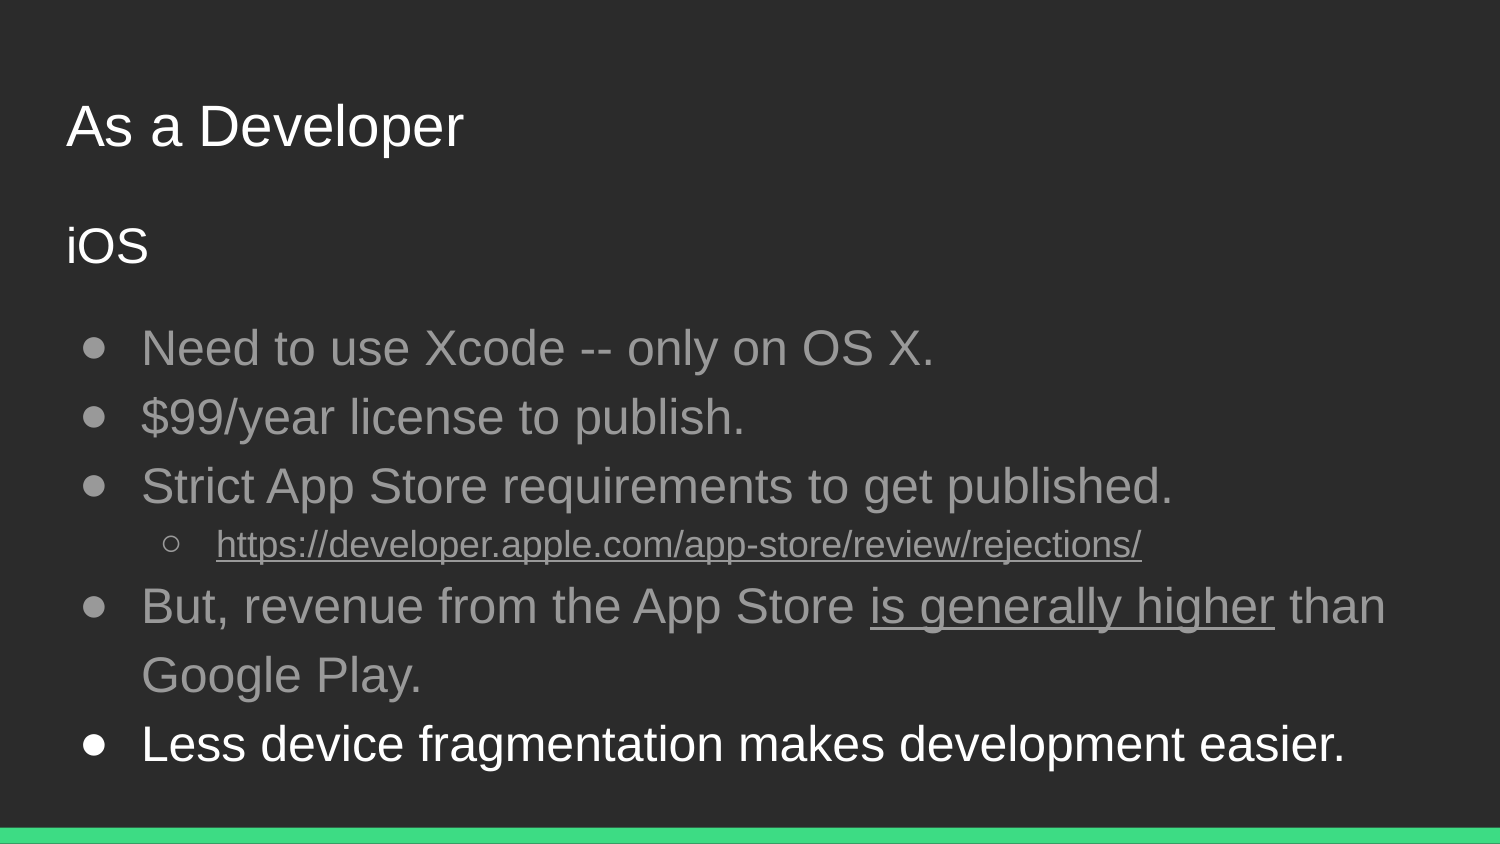

# As a Developer
iOS
Need to use Xcode -- only on OS X.
$99/year license to publish.
Strict App Store requirements to get published.
https://developer.apple.com/app-store/review/rejections/
But, revenue from the App Store is generally higher than Google Play.
Less device fragmentation makes development easier.